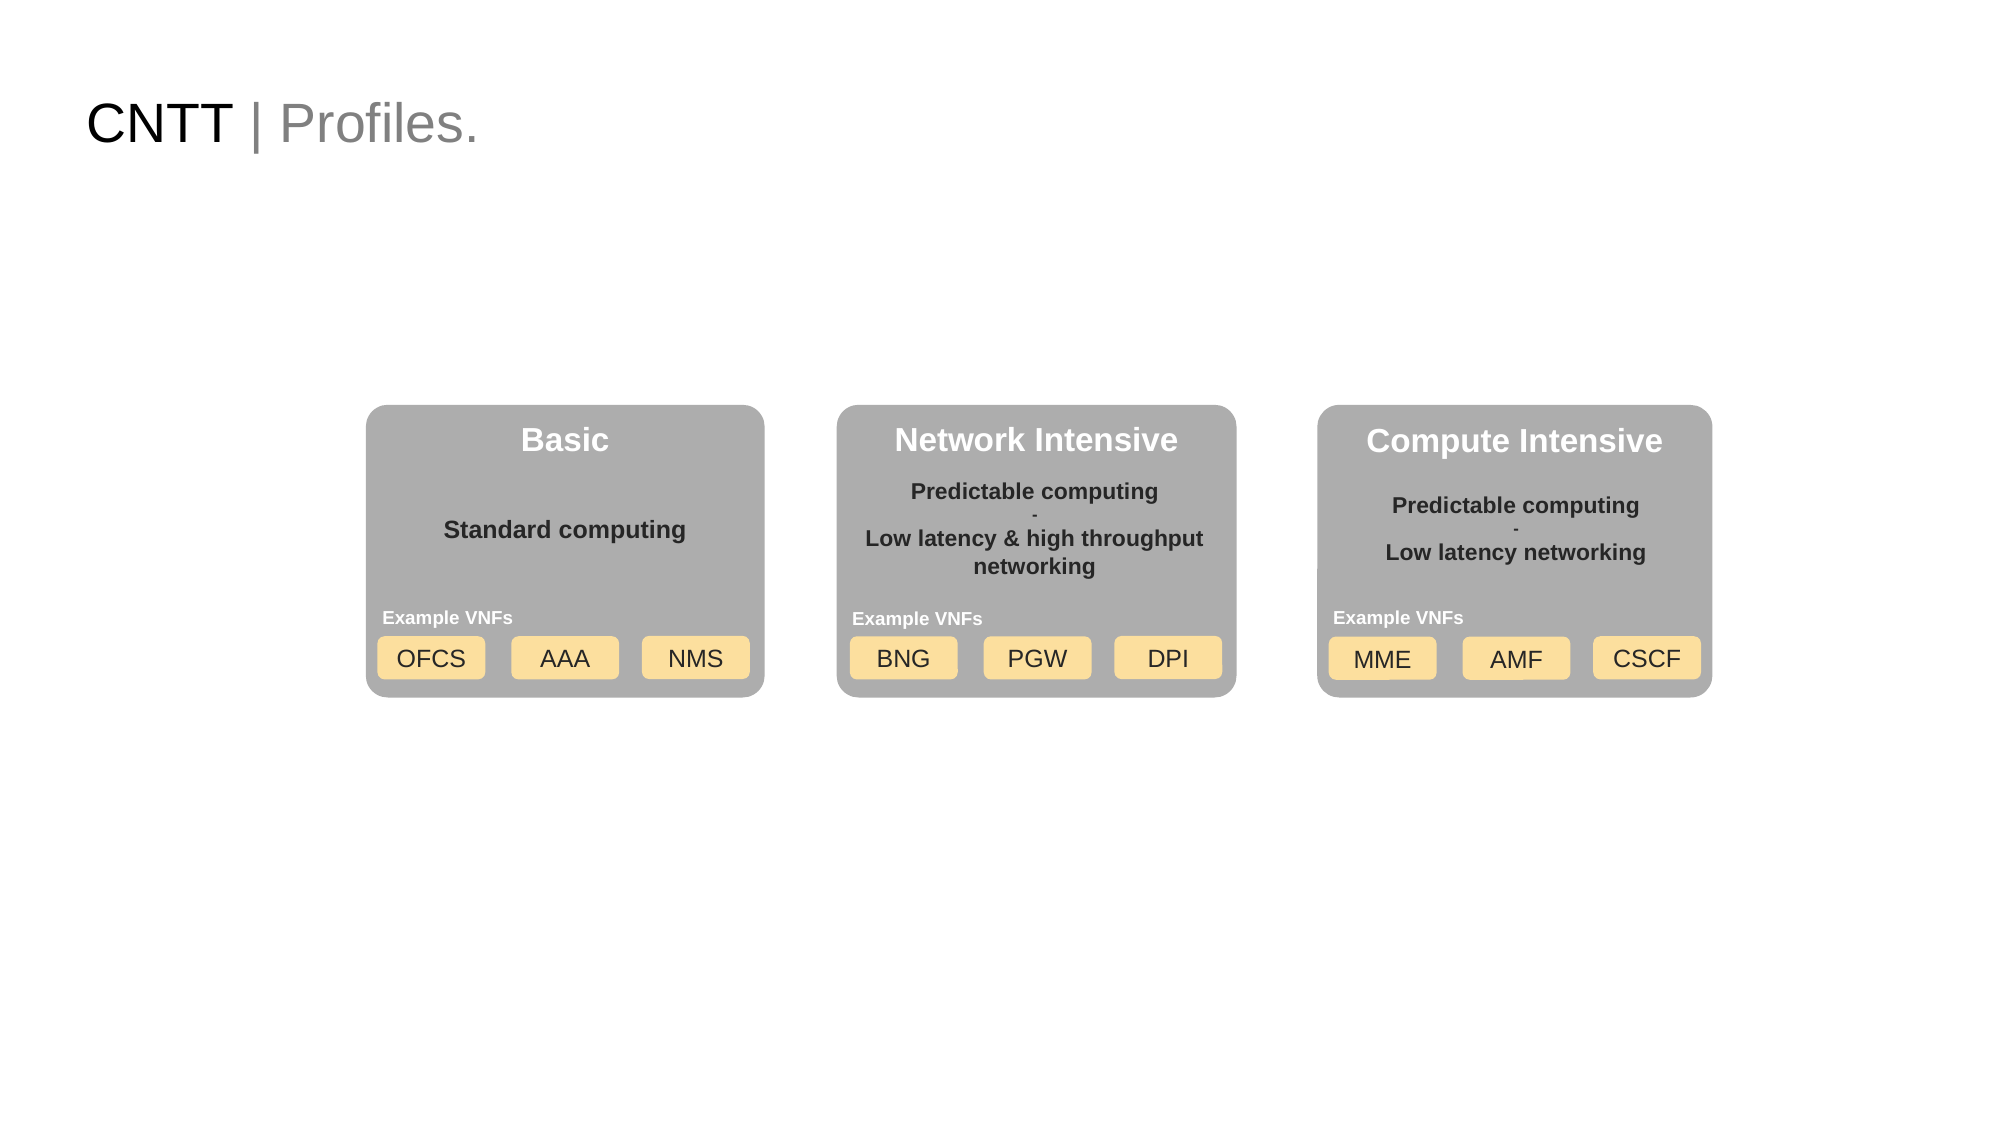

CNTT | Profiles.
Basic
Network Intensive
Compute Intensive
Predictable computing
-
Low latency & high throughput networking
Predictable computing
-
Low latency networking
Standard computing
Example VNFs
Example VNFs
Example VNFs
NMS
DPI
OFCS
AAA
CSCF
BNG
PGW
MME
AMF